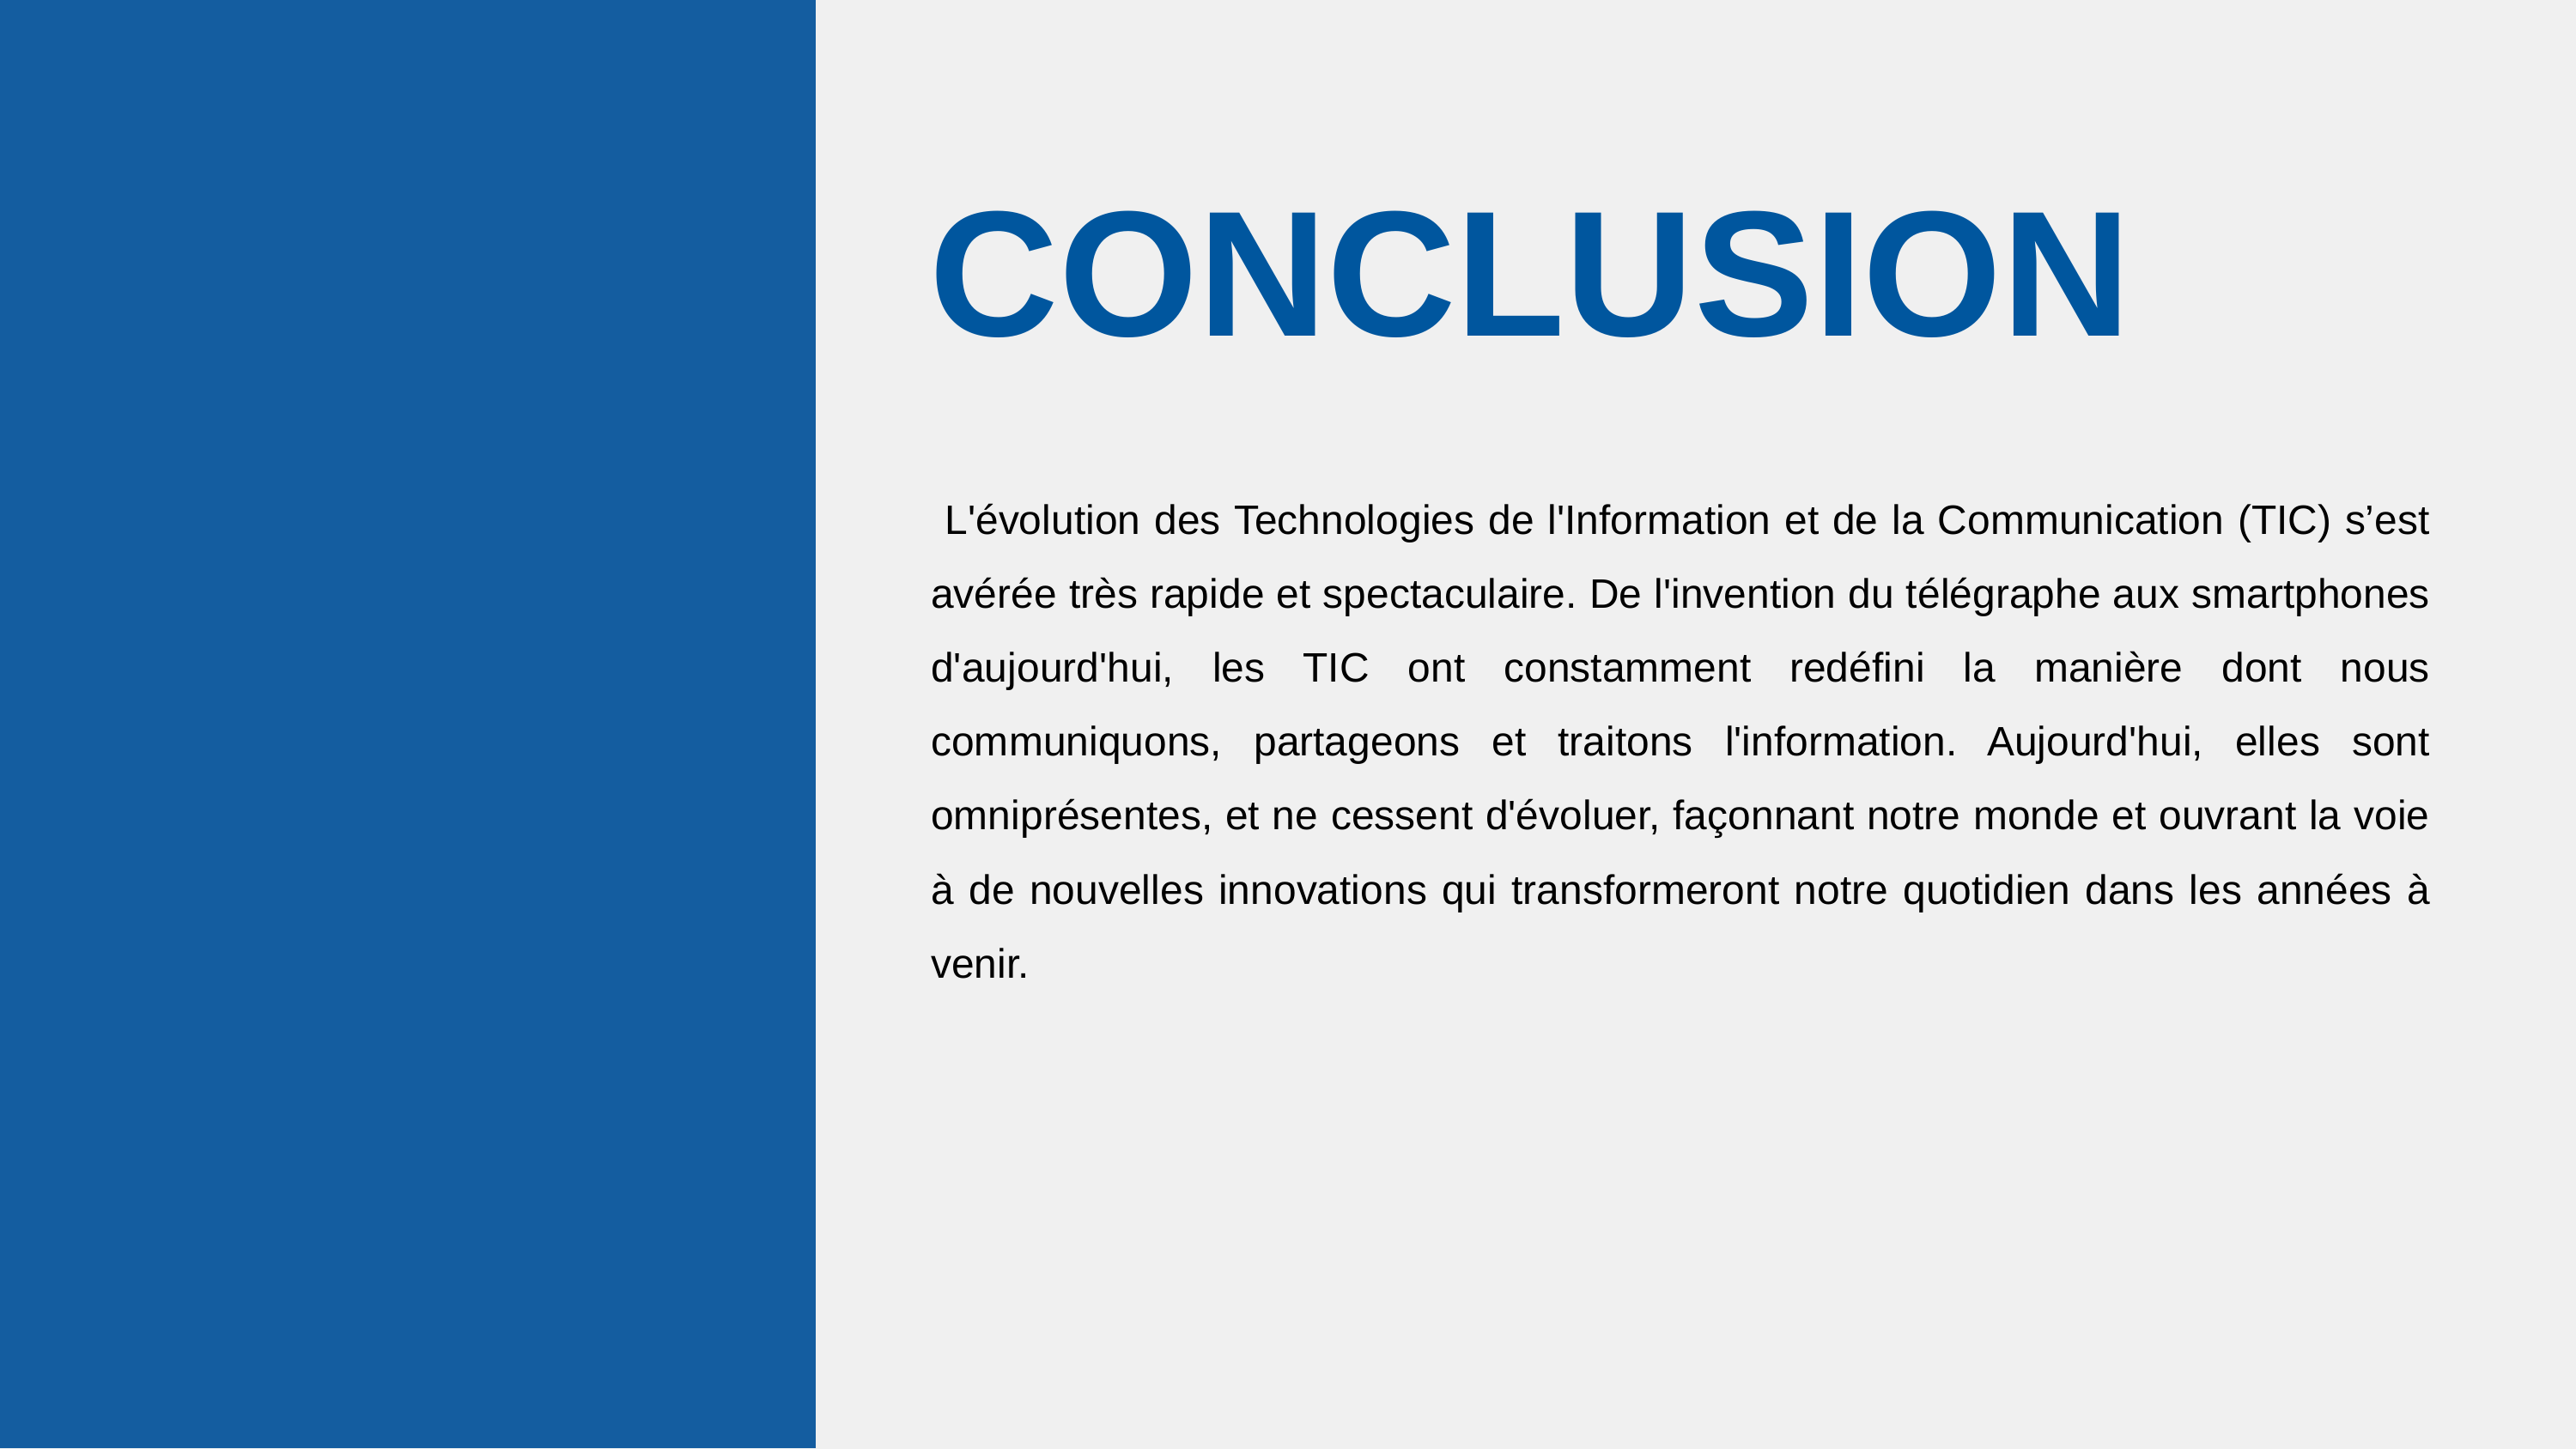

CONCLUSION
 L'évolution des Technologies de l'Information et de la Communication (TIC) s’est avérée très rapide et spectaculaire. De l'invention du télégraphe aux smartphones d'aujourd'hui, les TIC ont constamment redéfini la manière dont nous communiquons, partageons et traitons l'information. Aujourd'hui, elles sont omniprésentes, et ne cessent d'évoluer, façonnant notre monde et ouvrant la voie à de nouvelles innovations qui transformeront notre quotidien dans les années à venir.